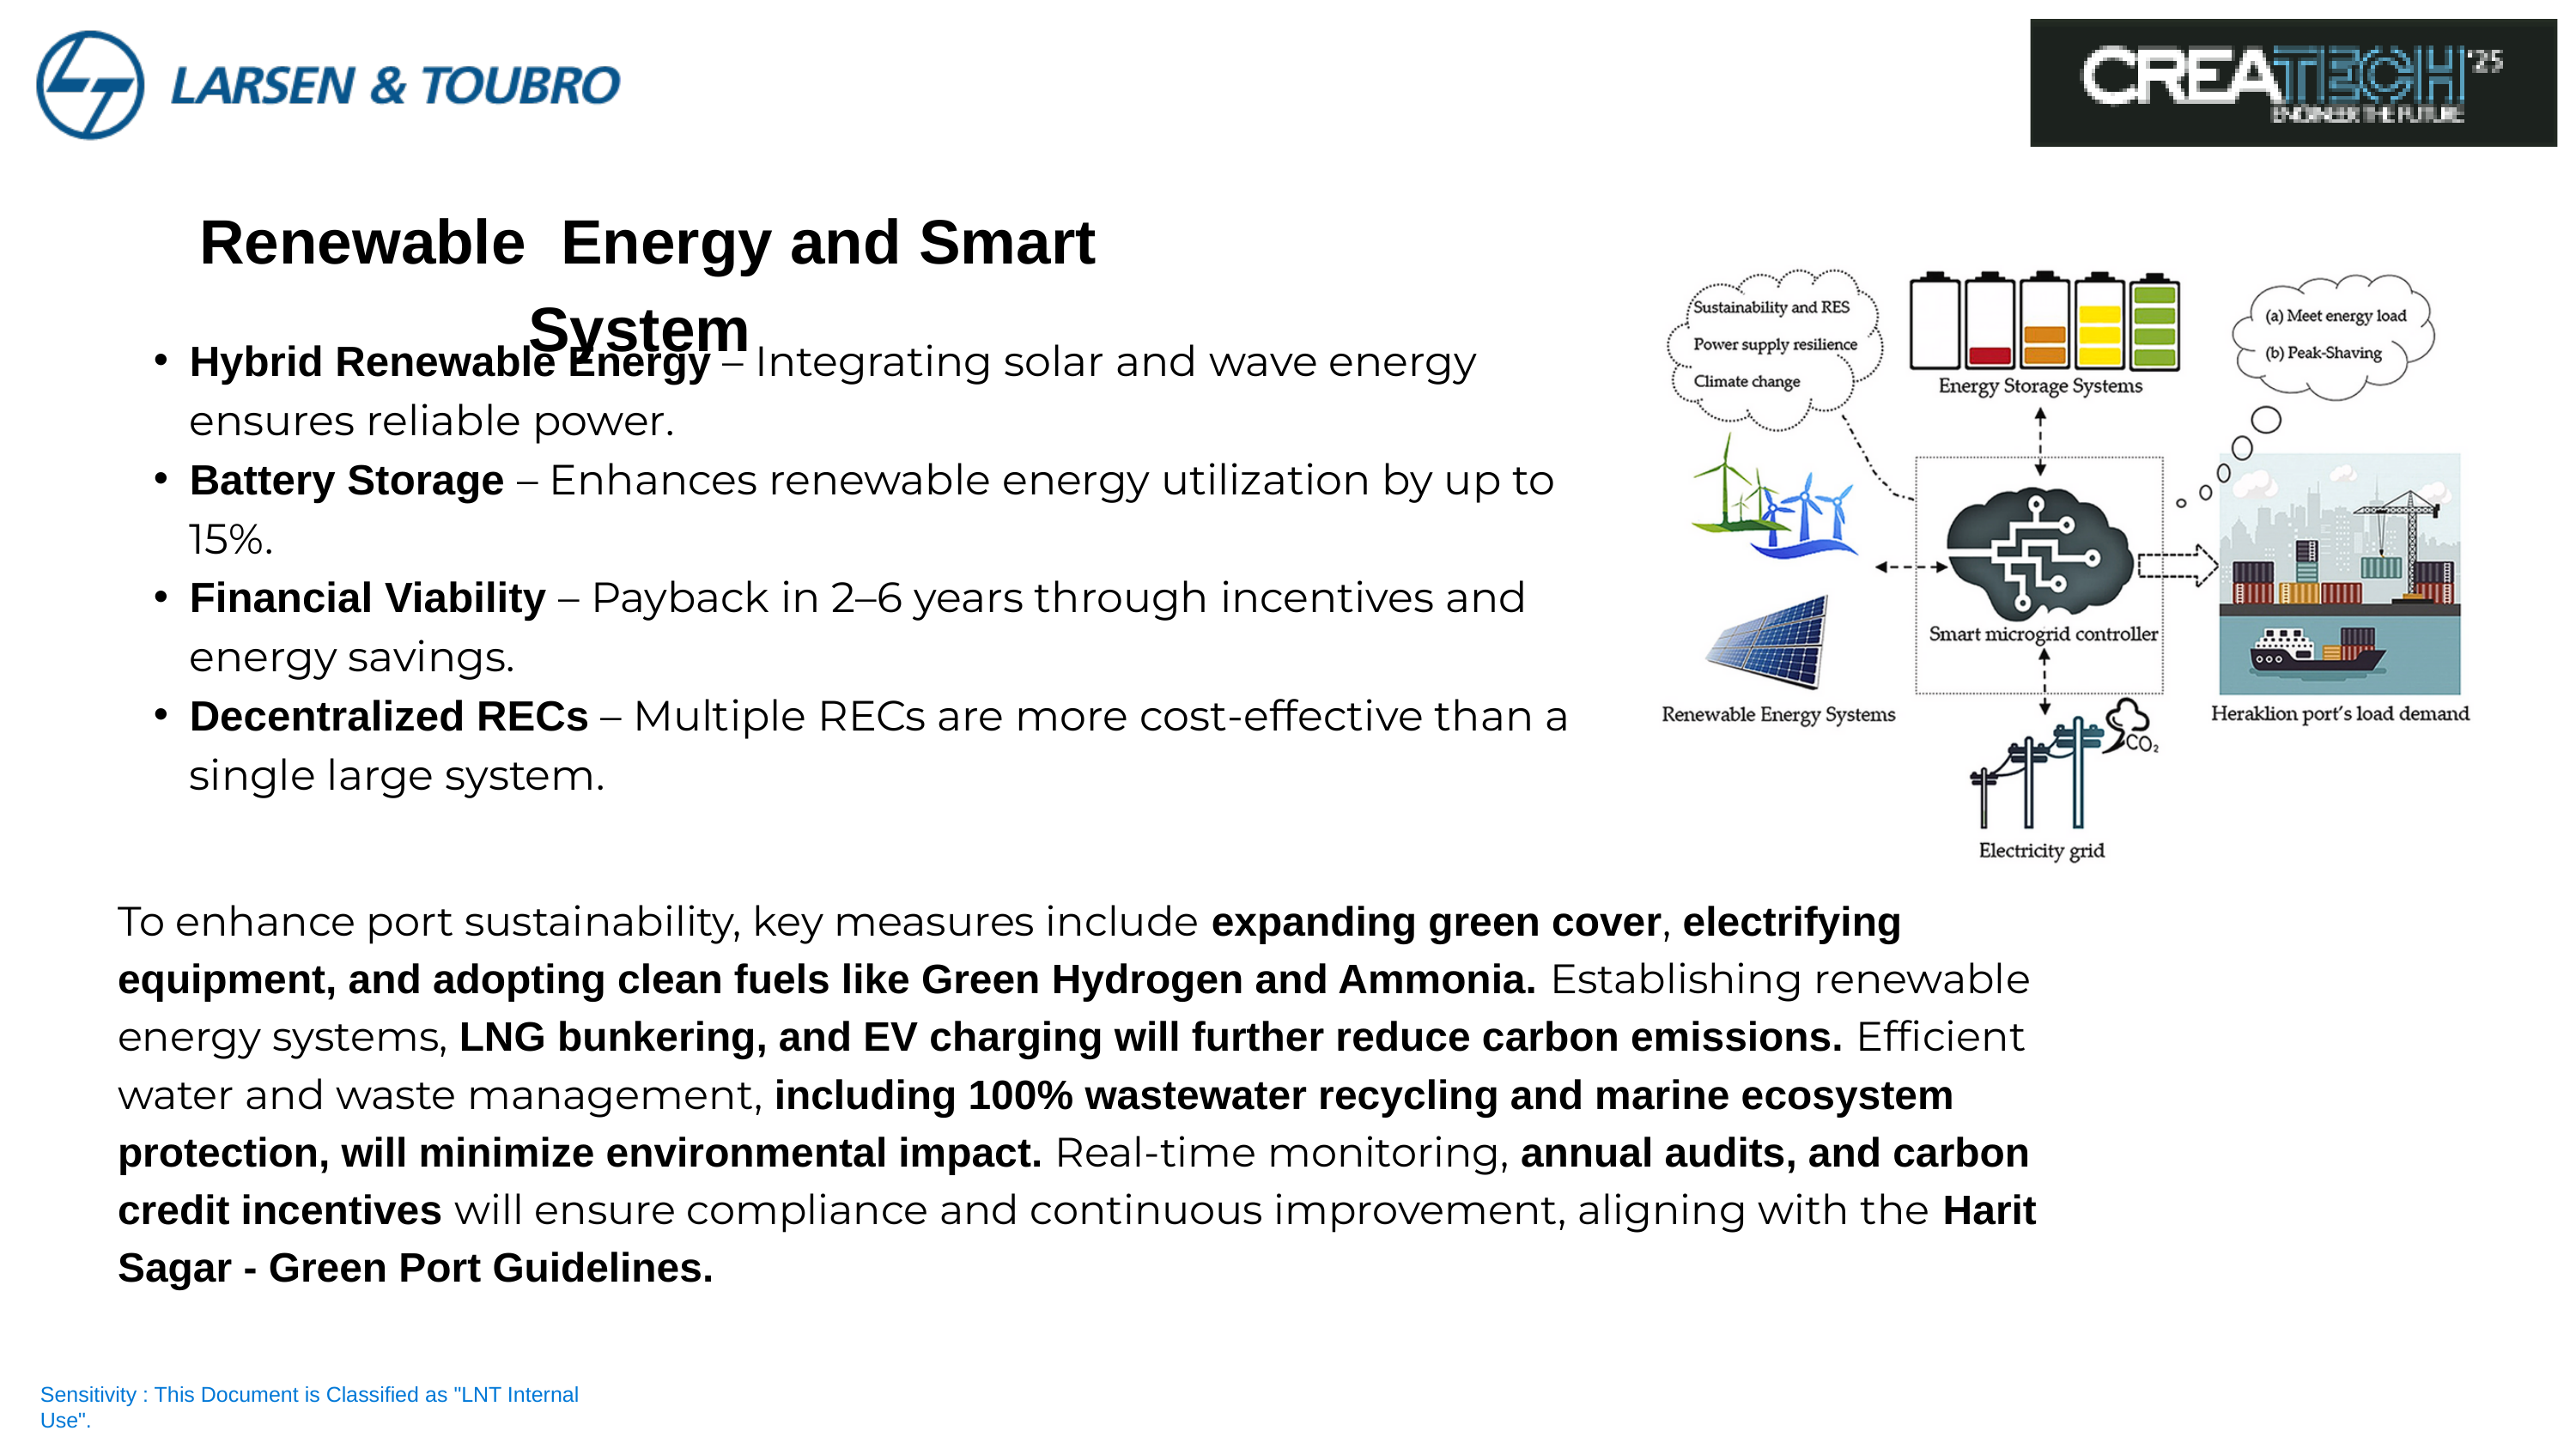

Renewable  Energy and Smart System

Hybrid Renewable Energy – Integrating solar and wave energy ensures reliable power.
Battery Storage – Enhances renewable energy utilization by up to 15%.
Financial Viability – Payback in 2–6 years through incentives and energy savings.
Decentralized RECs – Multiple RECs are more cost-effective than a single large system.
To enhance port sustainability, key measures include expanding green cover, electrifying equipment, and adopting clean fuels like Green Hydrogen and Ammonia. Establishing renewable energy systems, LNG bunkering, and EV charging will further reduce carbon emissions. Efficient water and waste management, including 100% wastewater recycling and marine ecosystem protection, will minimize environmental impact. Real-time monitoring, annual audits, and carbon credit incentives will ensure compliance and continuous improvement, aligning with the Harit Sagar - Green Port Guidelines.

Sensitivity : This Document is Classified as "LNT Internal Use".